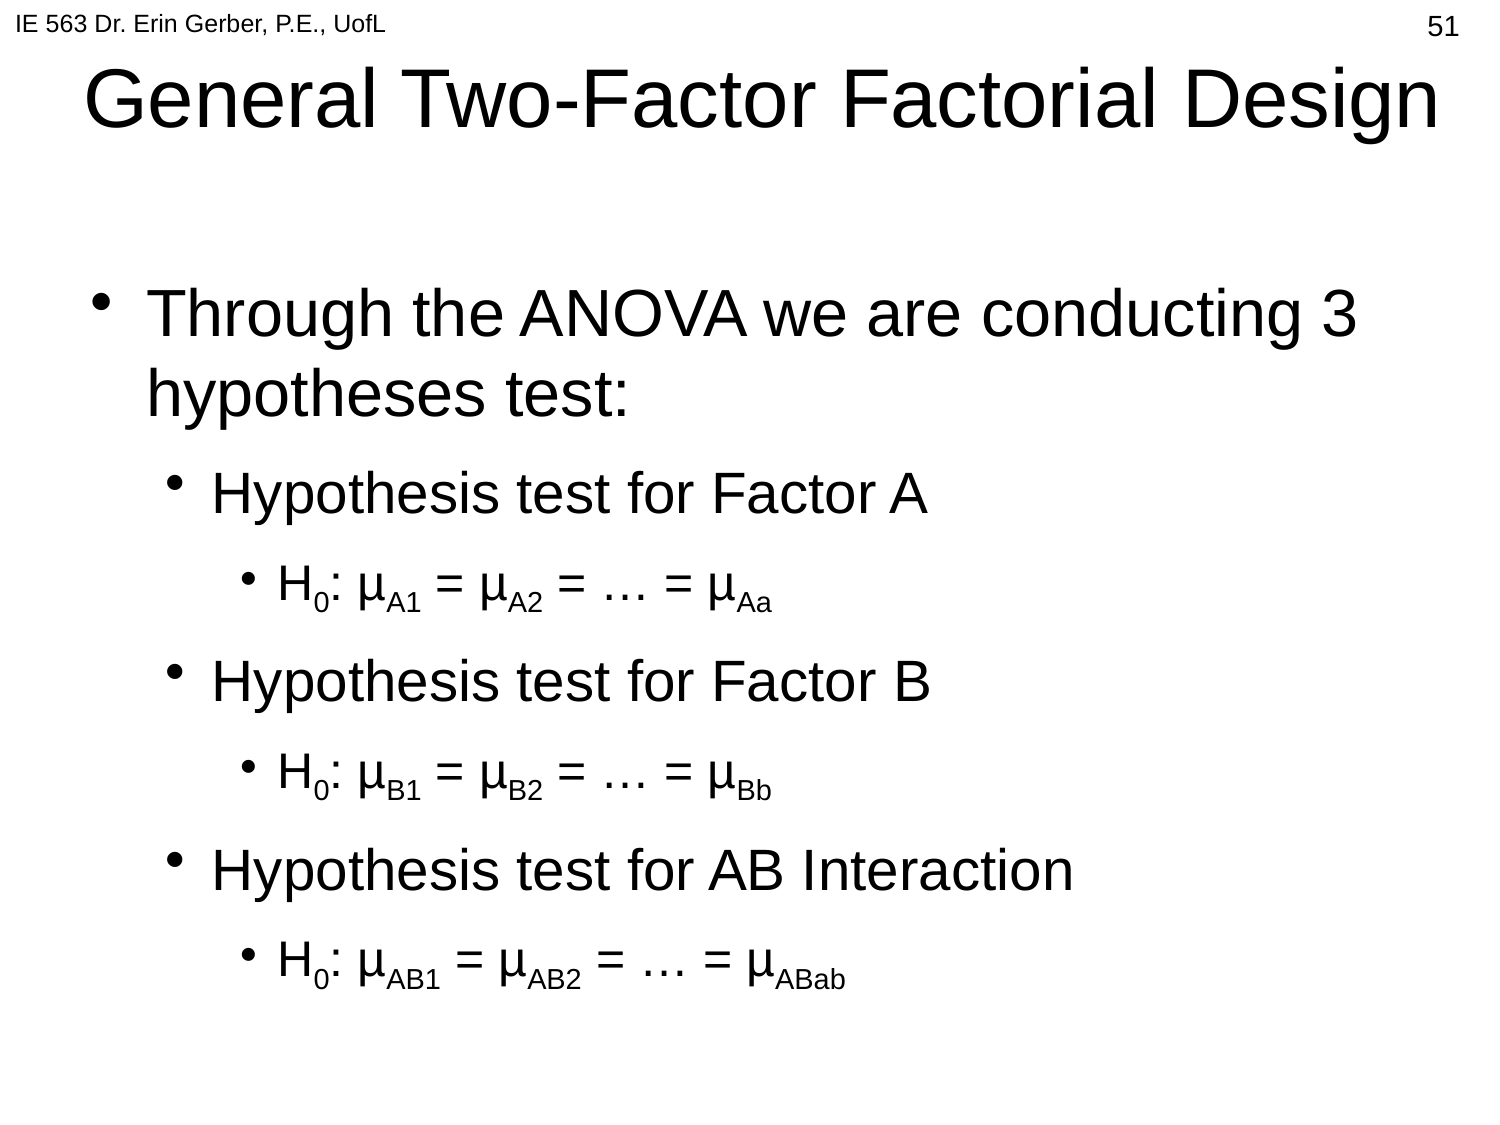

IE 563 Dr. Erin Gerber, P.E., UofL
# General Two-Factor Factorial Design
51
Through the ANOVA we are conducting 3 hypotheses test:
Hypothesis test for Factor A
H0: µA1 = µA2 = … = µAa
Hypothesis test for Factor B
H0: µB1 = µB2 = … = µBb
Hypothesis test for AB Interaction
H0: µAB1 = µAB2 = … = µABab